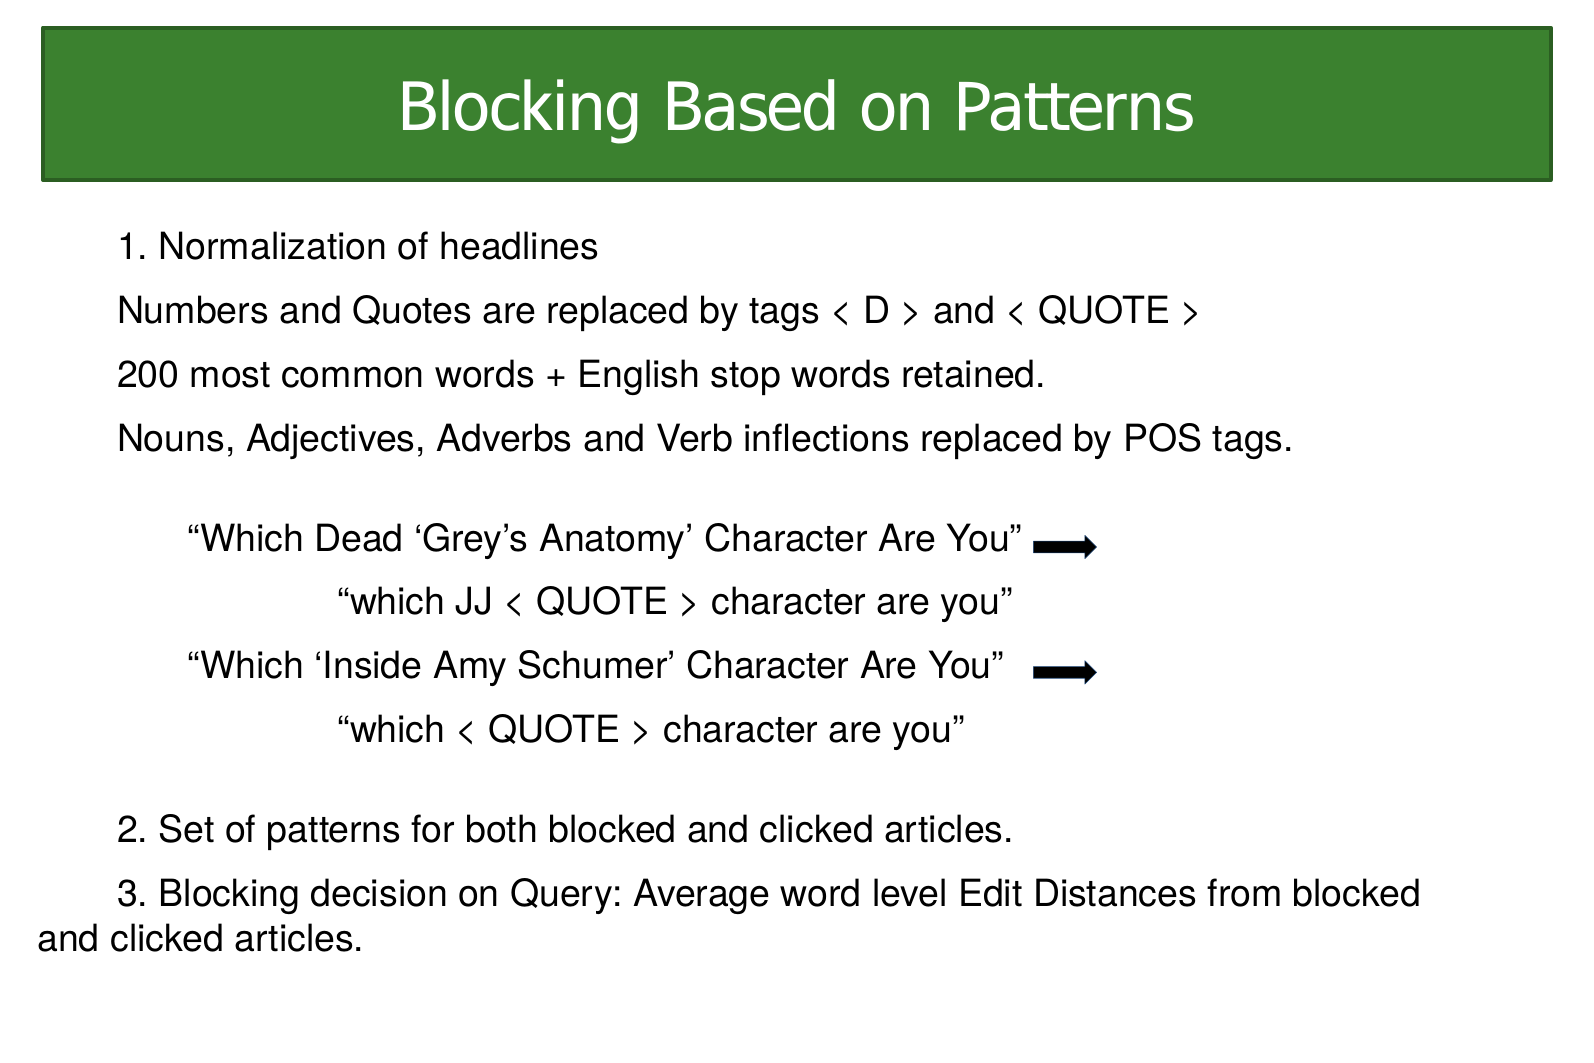

# Blocking Based on Patterns
1. Normalization of headlines
Numbers and Quotes are replaced by tags < D > and < QUOTE >
200 most common words + English stop words retained.
Nouns, Adjectives, Adverbs and Verb inflections replaced by POS tags.

	“Which Dead ‘Grey’s Anatomy’ Character Are You”
		“which JJ < QUOTE > character are you”
	“Which ‘Inside Amy Schumer’ Character Are You”
		“which < QUOTE > character are you”

2. Set of patterns for both blocked and clicked articles.
3. Blocking decision on Query: Average word level Edit Distances from blocked and clicked articles.